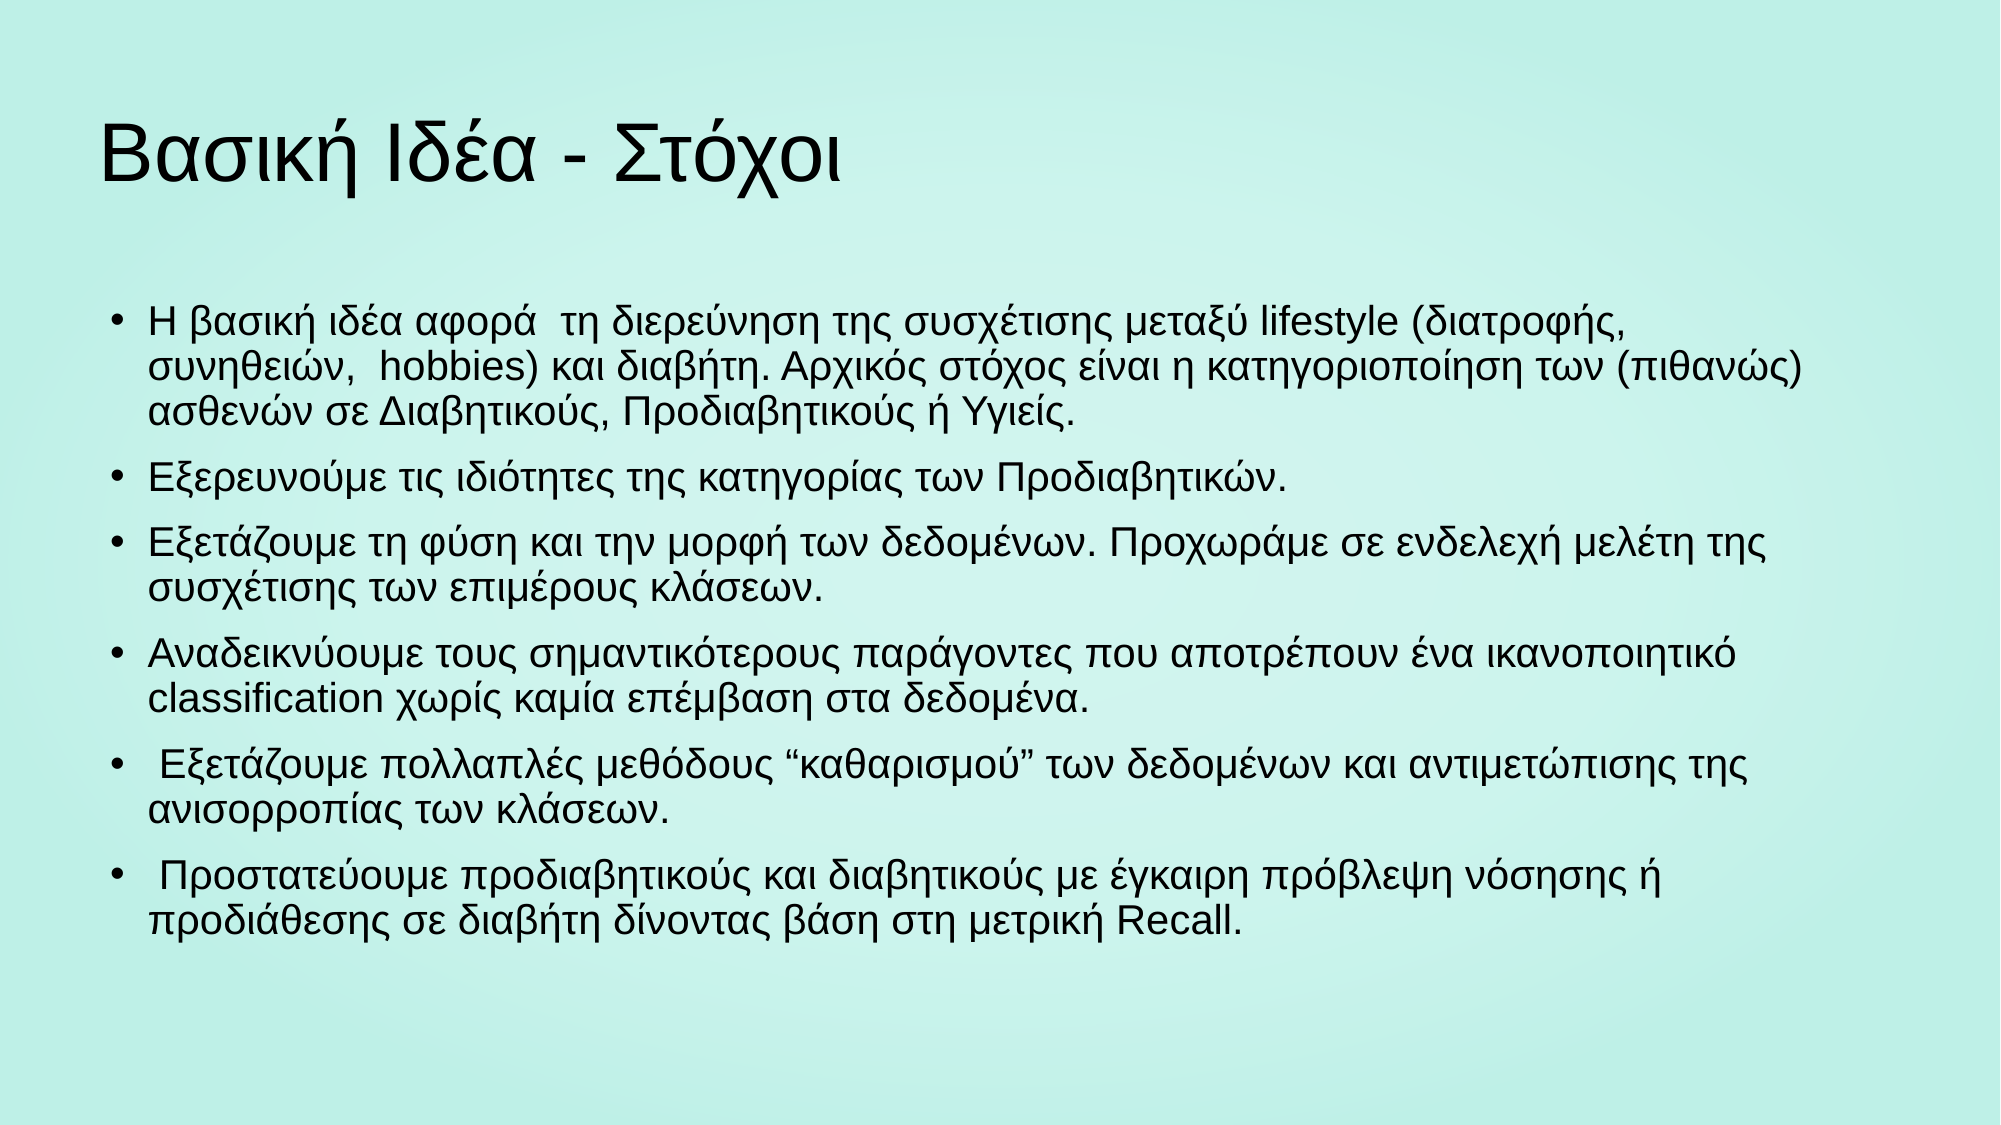

Βασική Ιδέα - Στόχοι
Η βασική ιδέα αφορά  τη διερεύνηση της συσχέτισης μεταξύ lifestyle (διατροφής, συνηθειών,  hobbies) και διαβήτη. Αρχικός στόχος είναι η κατηγοριοποίηση των (πιθανώς) ασθενών σε Διαβητικούς, Προδιαβητικούς ή Υγιείς.
Εξερευνούμε τις ιδιότητες της κατηγορίας των Προδιαβητικών.
Εξετάζουμε τη φύση και την μορφή των δεδομένων. Προχωράμε σε ενδελεχή μελέτη της συσχέτισης των επιμέρους κλάσεων.
Αναδεικνύουμε τους σημαντικότερους παράγοντες που αποτρέπουν ένα ικανοποιητικό classification χωρίς καμία επέμβαση στα δεδομένα.
 Εξετάζουμε πολλαπλές μεθόδους “καθαρισμού” των δεδομένων και αντιμετώπισης της ανισορροπίας των κλάσεων.
 Προστατεύουμε προδιαβητικούς και διαβητικούς με έγκαιρη πρόβλεψη νόσησης ή προδιάθεσης σε διαβήτη δίνοντας βάση στη μετρική Recall.